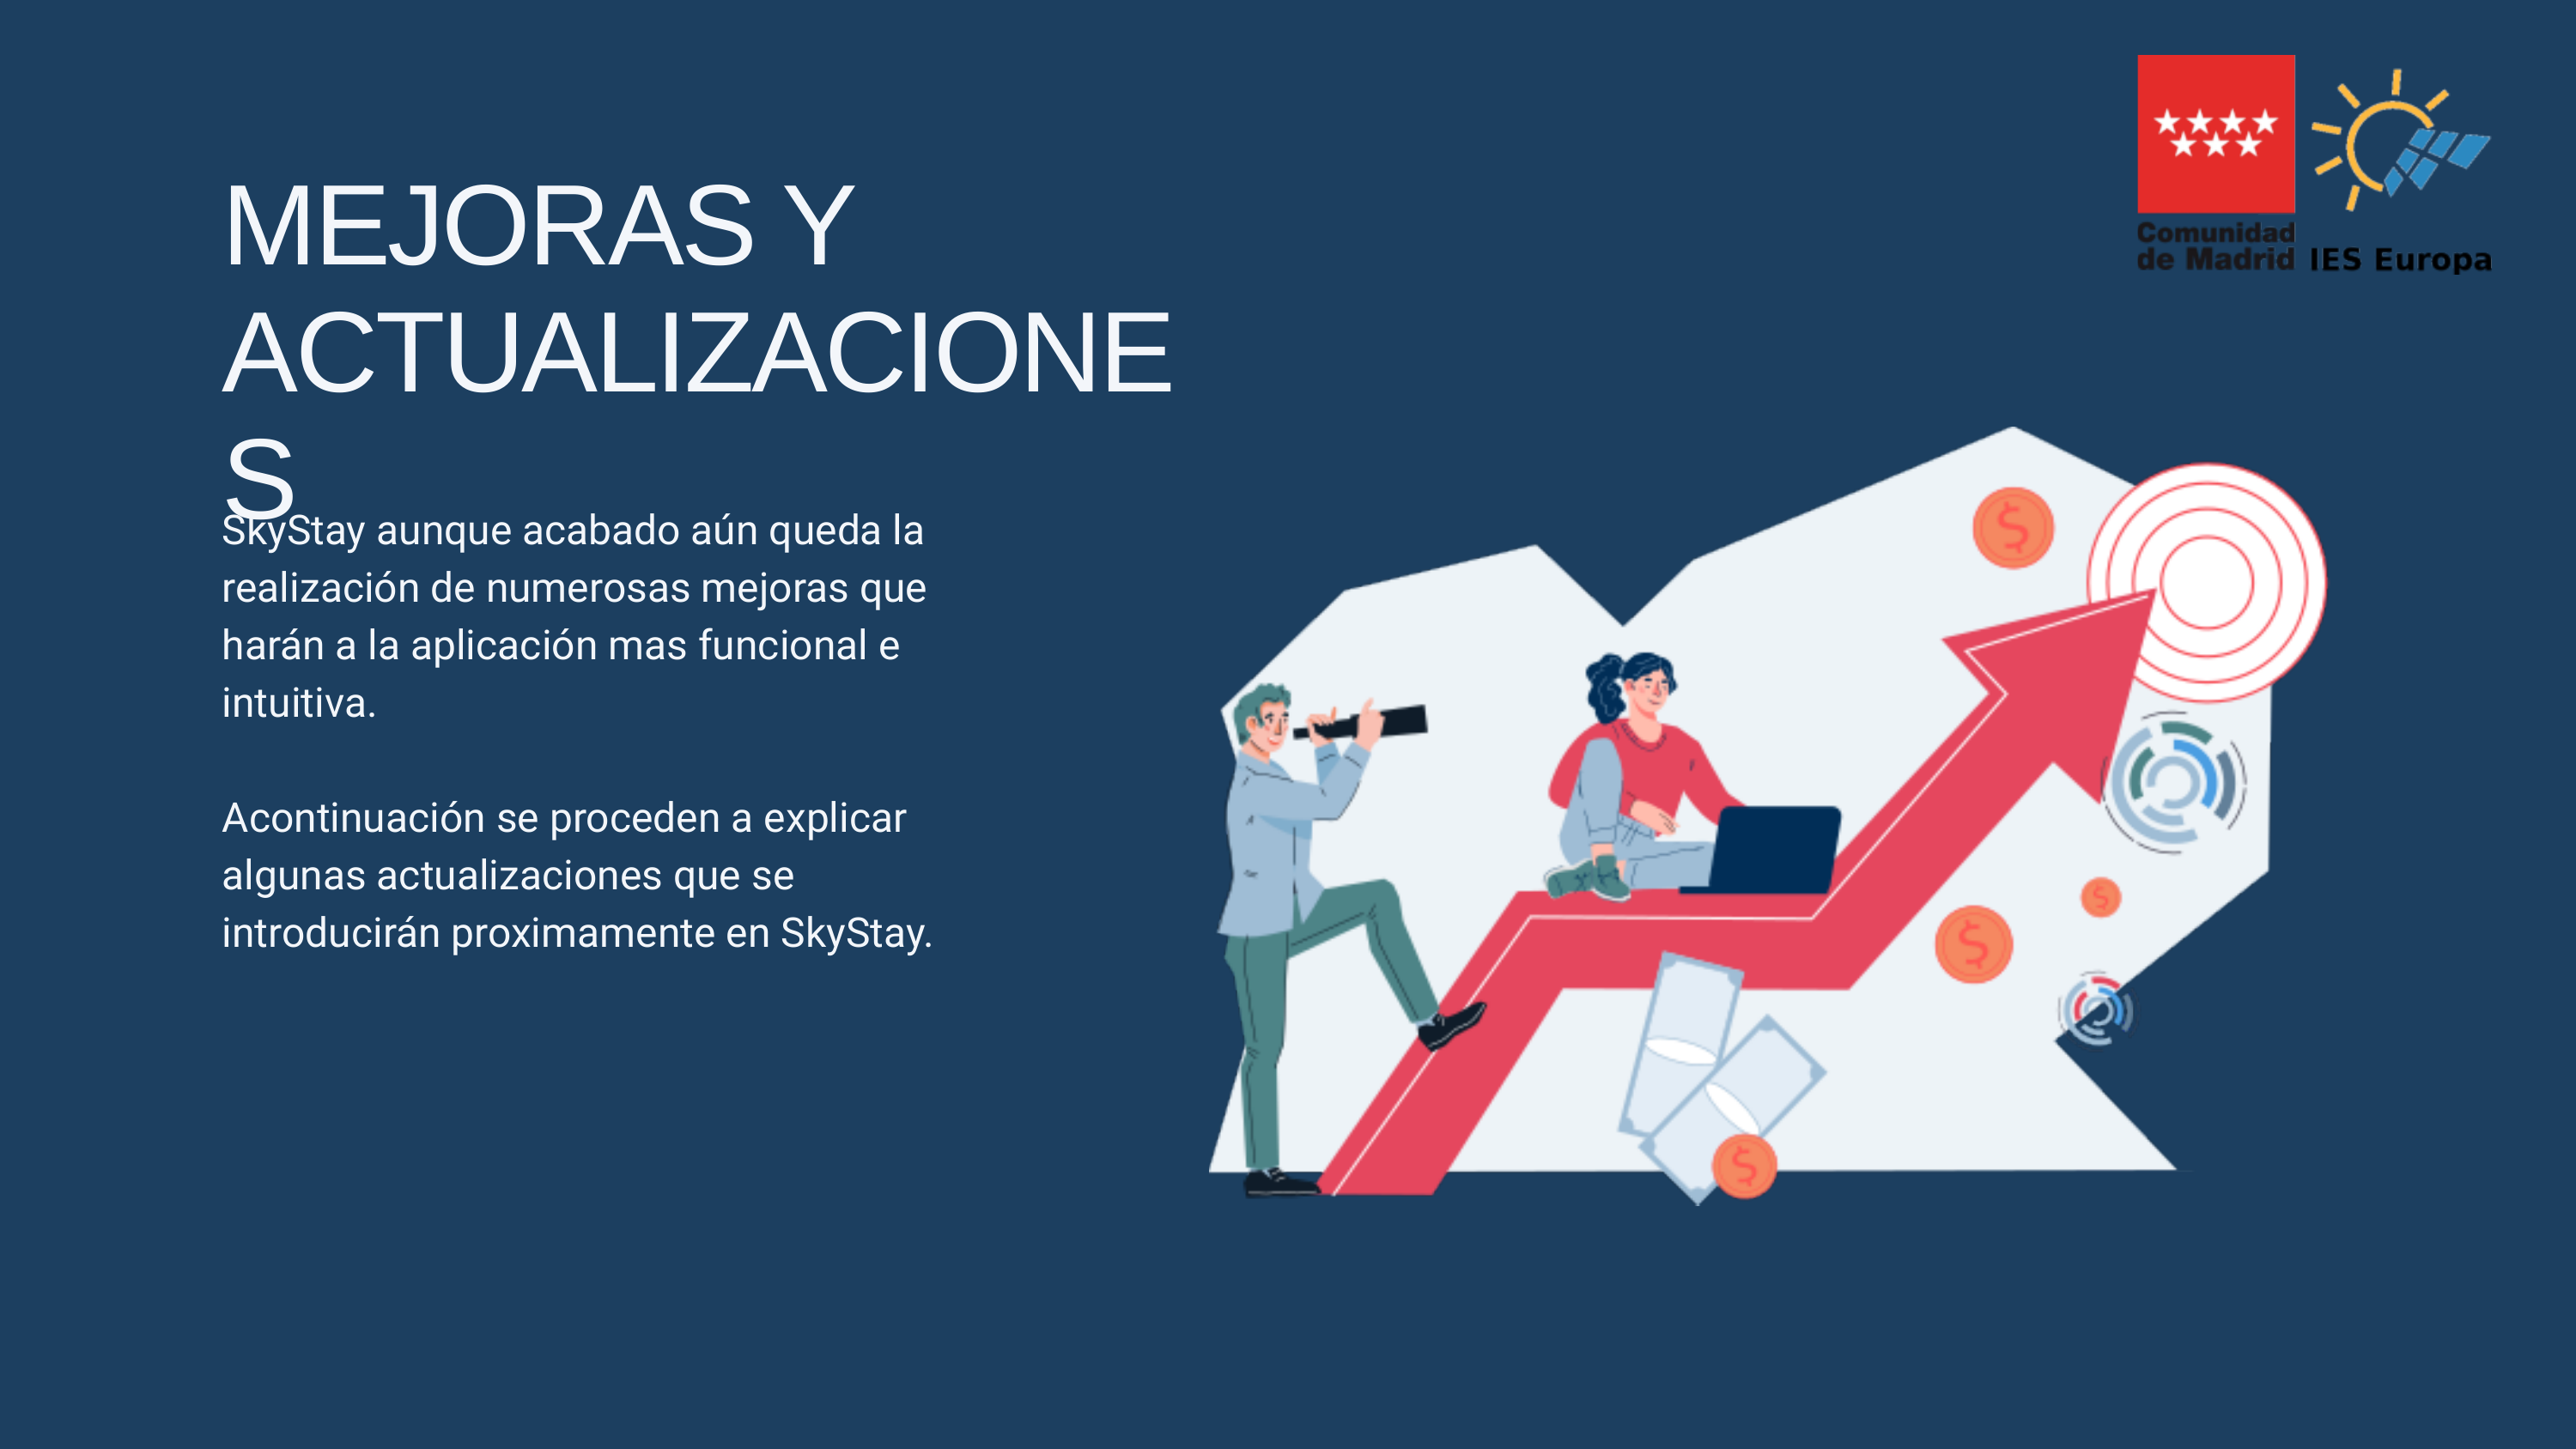

MEJORAS Y ACTUALIZACIONES

SkyStay aunque acabado aún queda la realización de numerosas mejoras que harán a la aplicación mas funcional e intuitiva.

Acontinuación se proceden a explicar algunas actualizaciones que se introducirán proximamente en SkyStay.